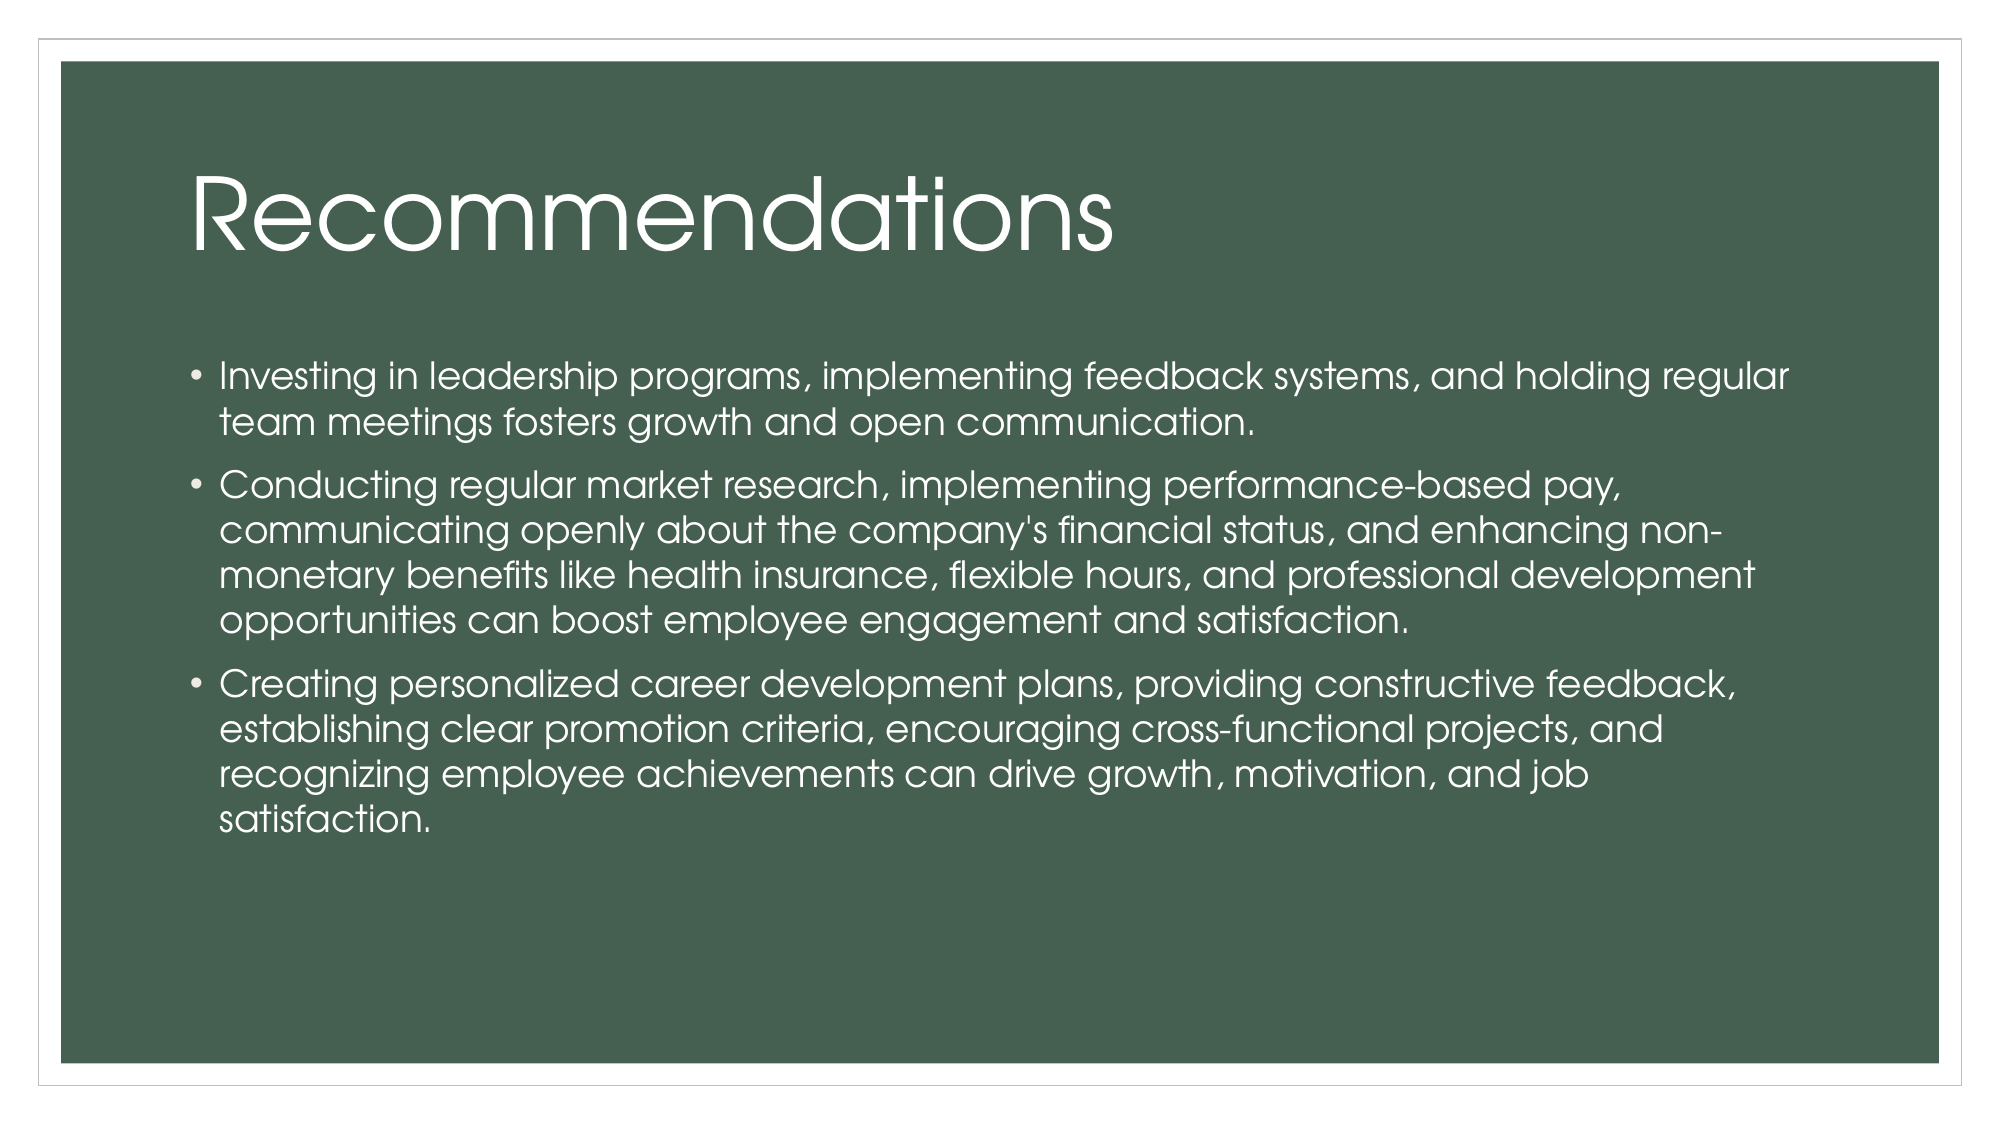

# Recommendations
Investing in leadership programs, implementing feedback systems, and holding regular team meetings fosters growth and open communication.
Conducting regular market research, implementing performance-based pay, communicating openly about the company's financial status, and enhancing non-monetary benefits like health insurance, flexible hours, and professional development opportunities can boost employee engagement and satisfaction.
Creating personalized career development plans, providing constructive feedback, establishing clear promotion criteria, encouraging cross-functional projects, and recognizing employee achievements can drive growth, motivation, and job satisfaction.